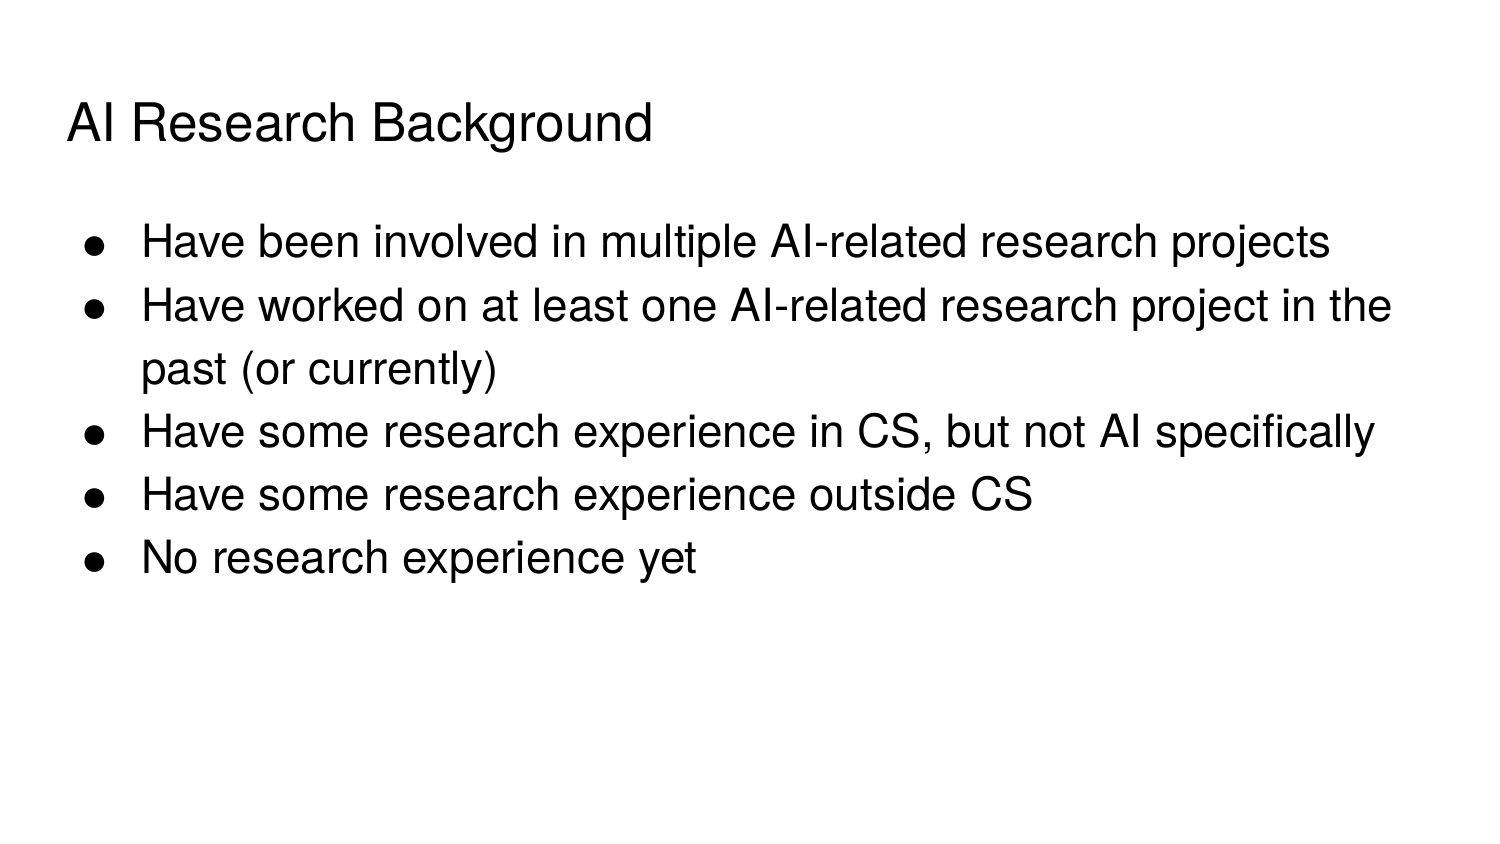

# AI Research Background
Have been involved in multiple AI-related research projects
Have worked on at least one AI-related research project in the past (or currently)
Have some research experience in CS, but not AI specifically
Have some research experience outside CS
No research experience yet